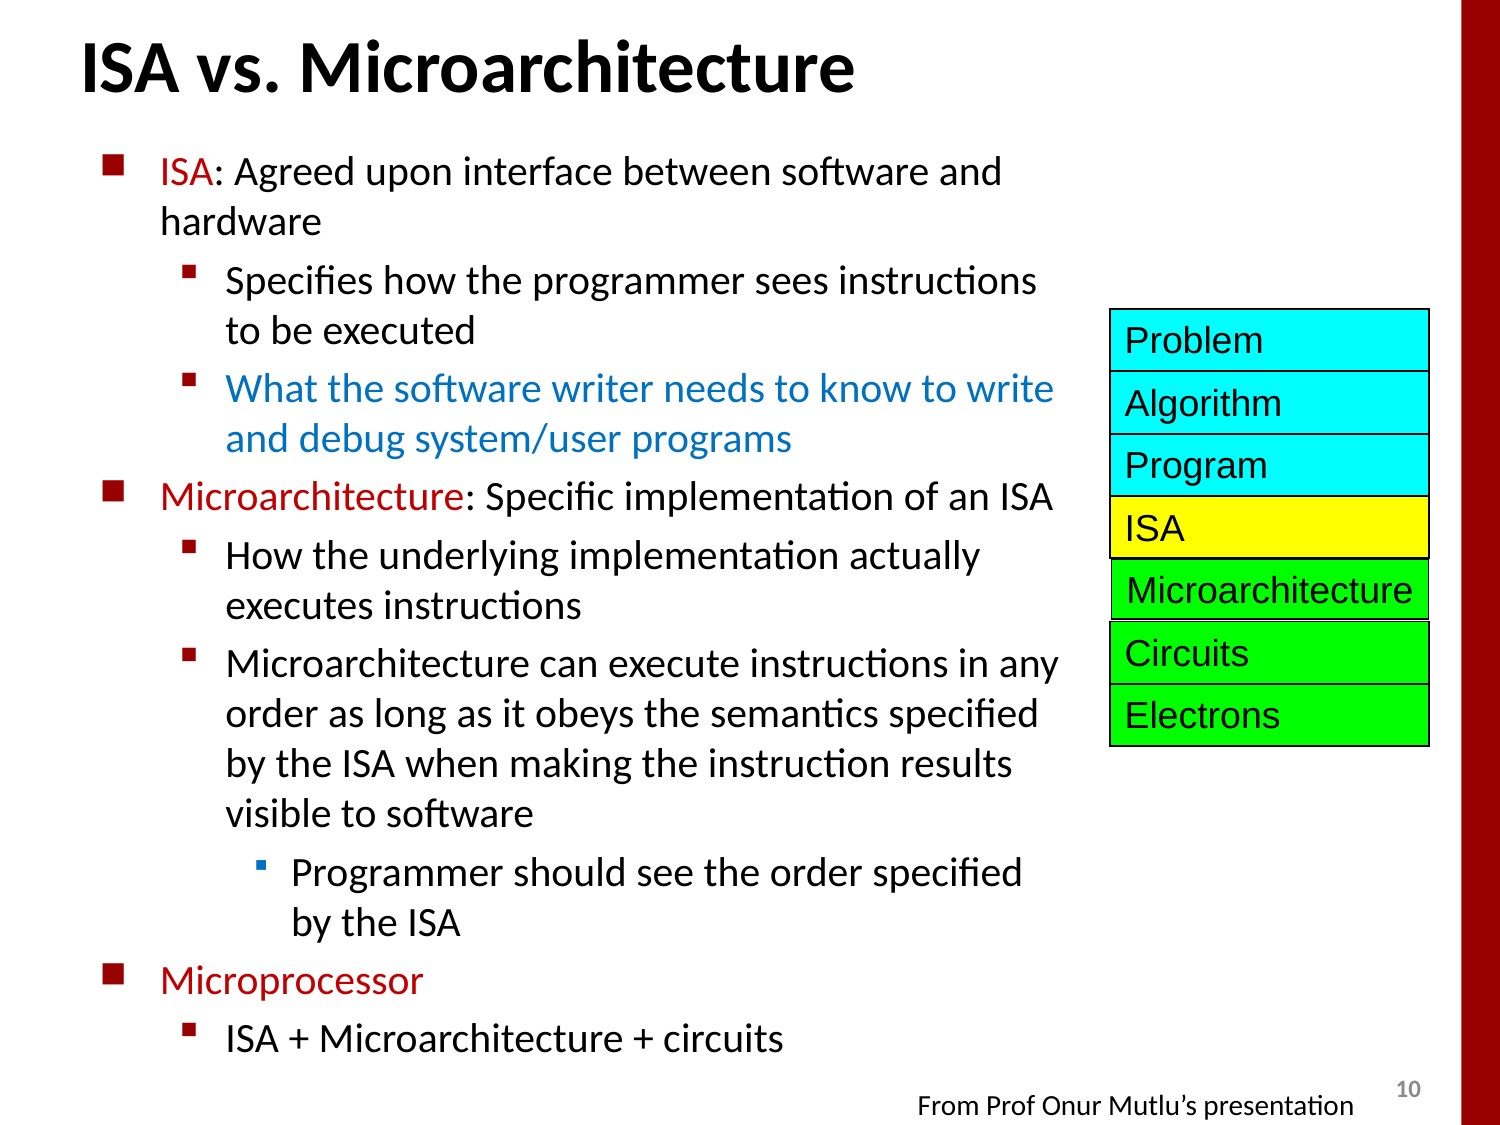

# ISA vs. Microarchitecture

ISA: Agreed upon interface between software and hardware
Specifies how the programmer sees instructions to be executed
What the software writer needs to know to write and debug system/user programs
Microarchitecture: Specific implementation of an ISA
How the underlying implementation actually executes instructions
Microarchitecture can execute instructions in any order as long as it obeys the semantics specified by the ISA when making the instruction results visible to software
Programmer should see the order specified by the ISA
Microprocessor
ISA + Microarchitecture + circuits
Problem
Algorithm
Program
ISA
Microarchitecture
Circuits
Electrons
From Prof Onur Mutlu’s presentation